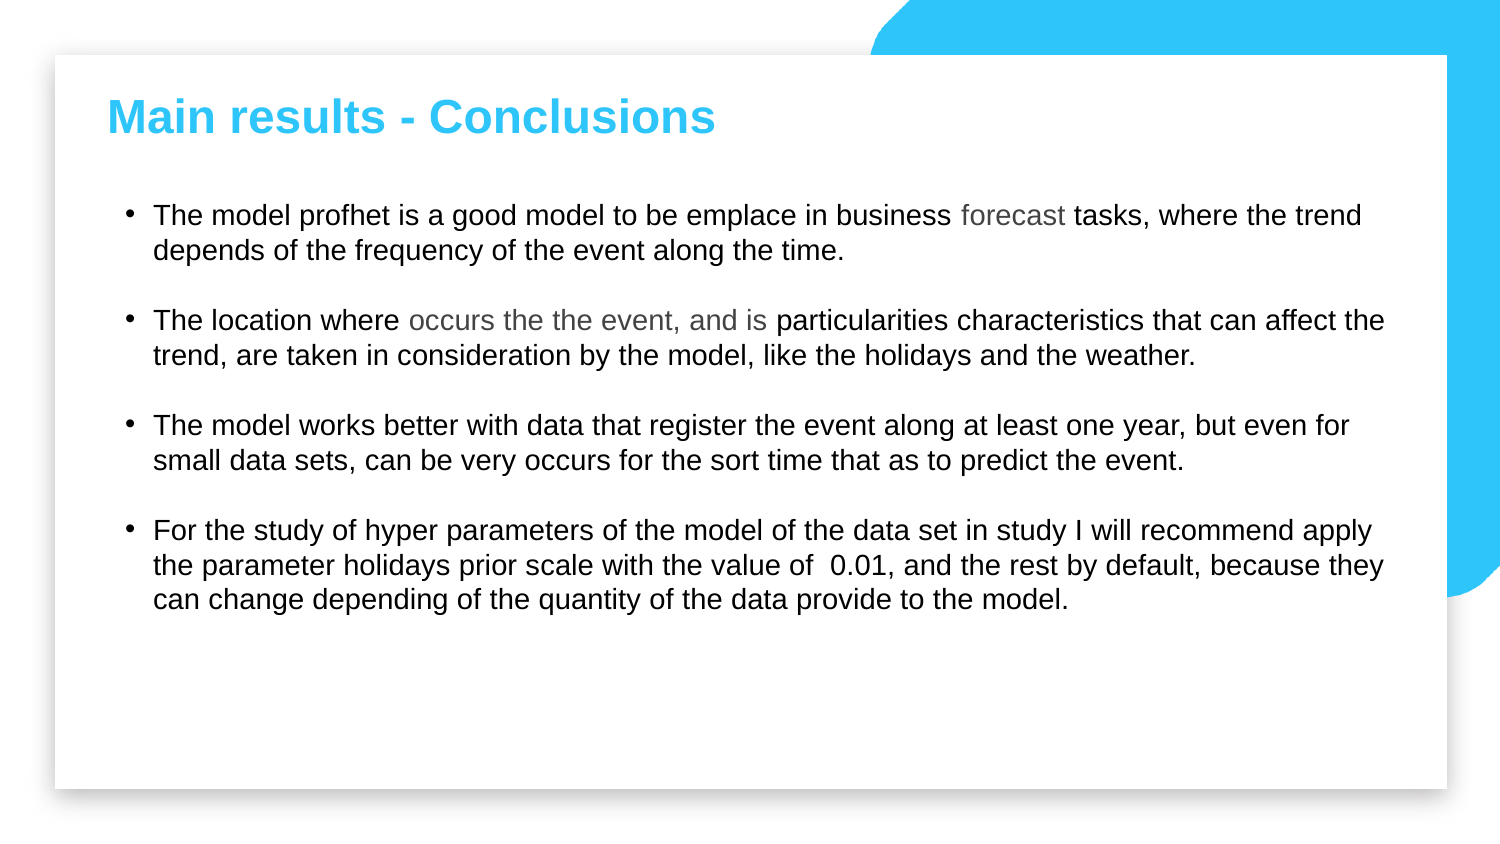

Main results - Conclusions

The model profhet is a good model to be emplace in business forecast tasks, where the trend depends of the frequency of the event along the time.

The location where occurs the the event, and is particularities characteristics that can affect the trend, are taken in consideration by the model, like the holidays and the weather.

The model works better with data that register the event along at least one year, but even for small data sets, can be very occurs for the sort time that as to predict the event.

For the study of hyper parameters of the model of the data set in study I will recommend apply the parameter holidays prior scale with the value of  0.01, and the rest by default, because they can change depending of the quantity of the data provide to the model.